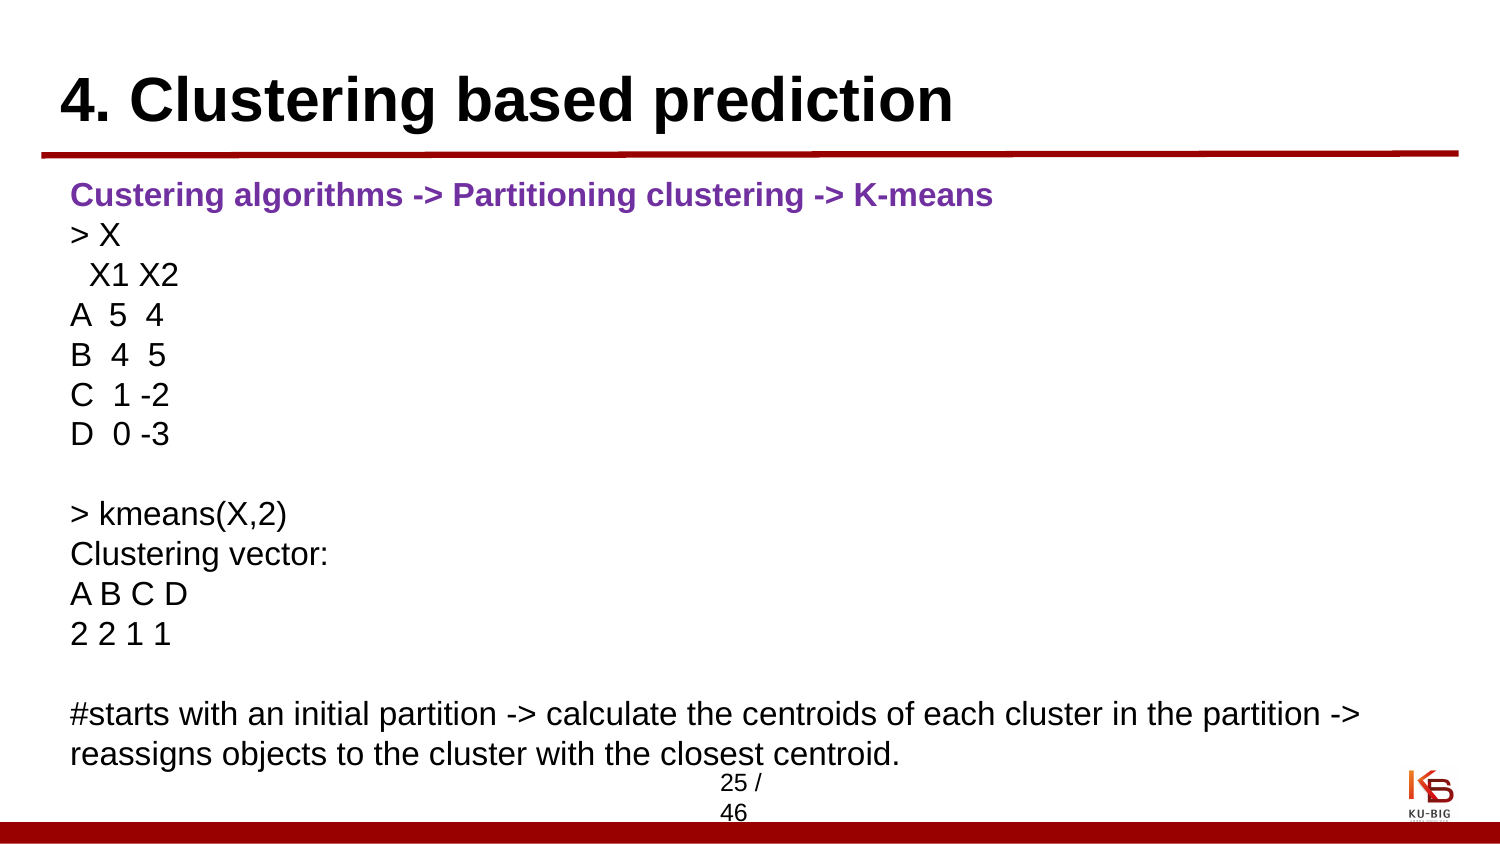

# 4. Clustering based prediction
Custering algorithms -> Partitioning clustering -> K-means
> X
  X1 X2
A  5  4
B  4  5
C  1 -2
D  0 -3

> kmeans(X,2)
Clustering vector:
A B C D
2 2 1 1

#starts with an initial partition -> calculate the centroids of each cluster in the partition -> reassigns objects to the cluster with the closest centroid.
25 / 46